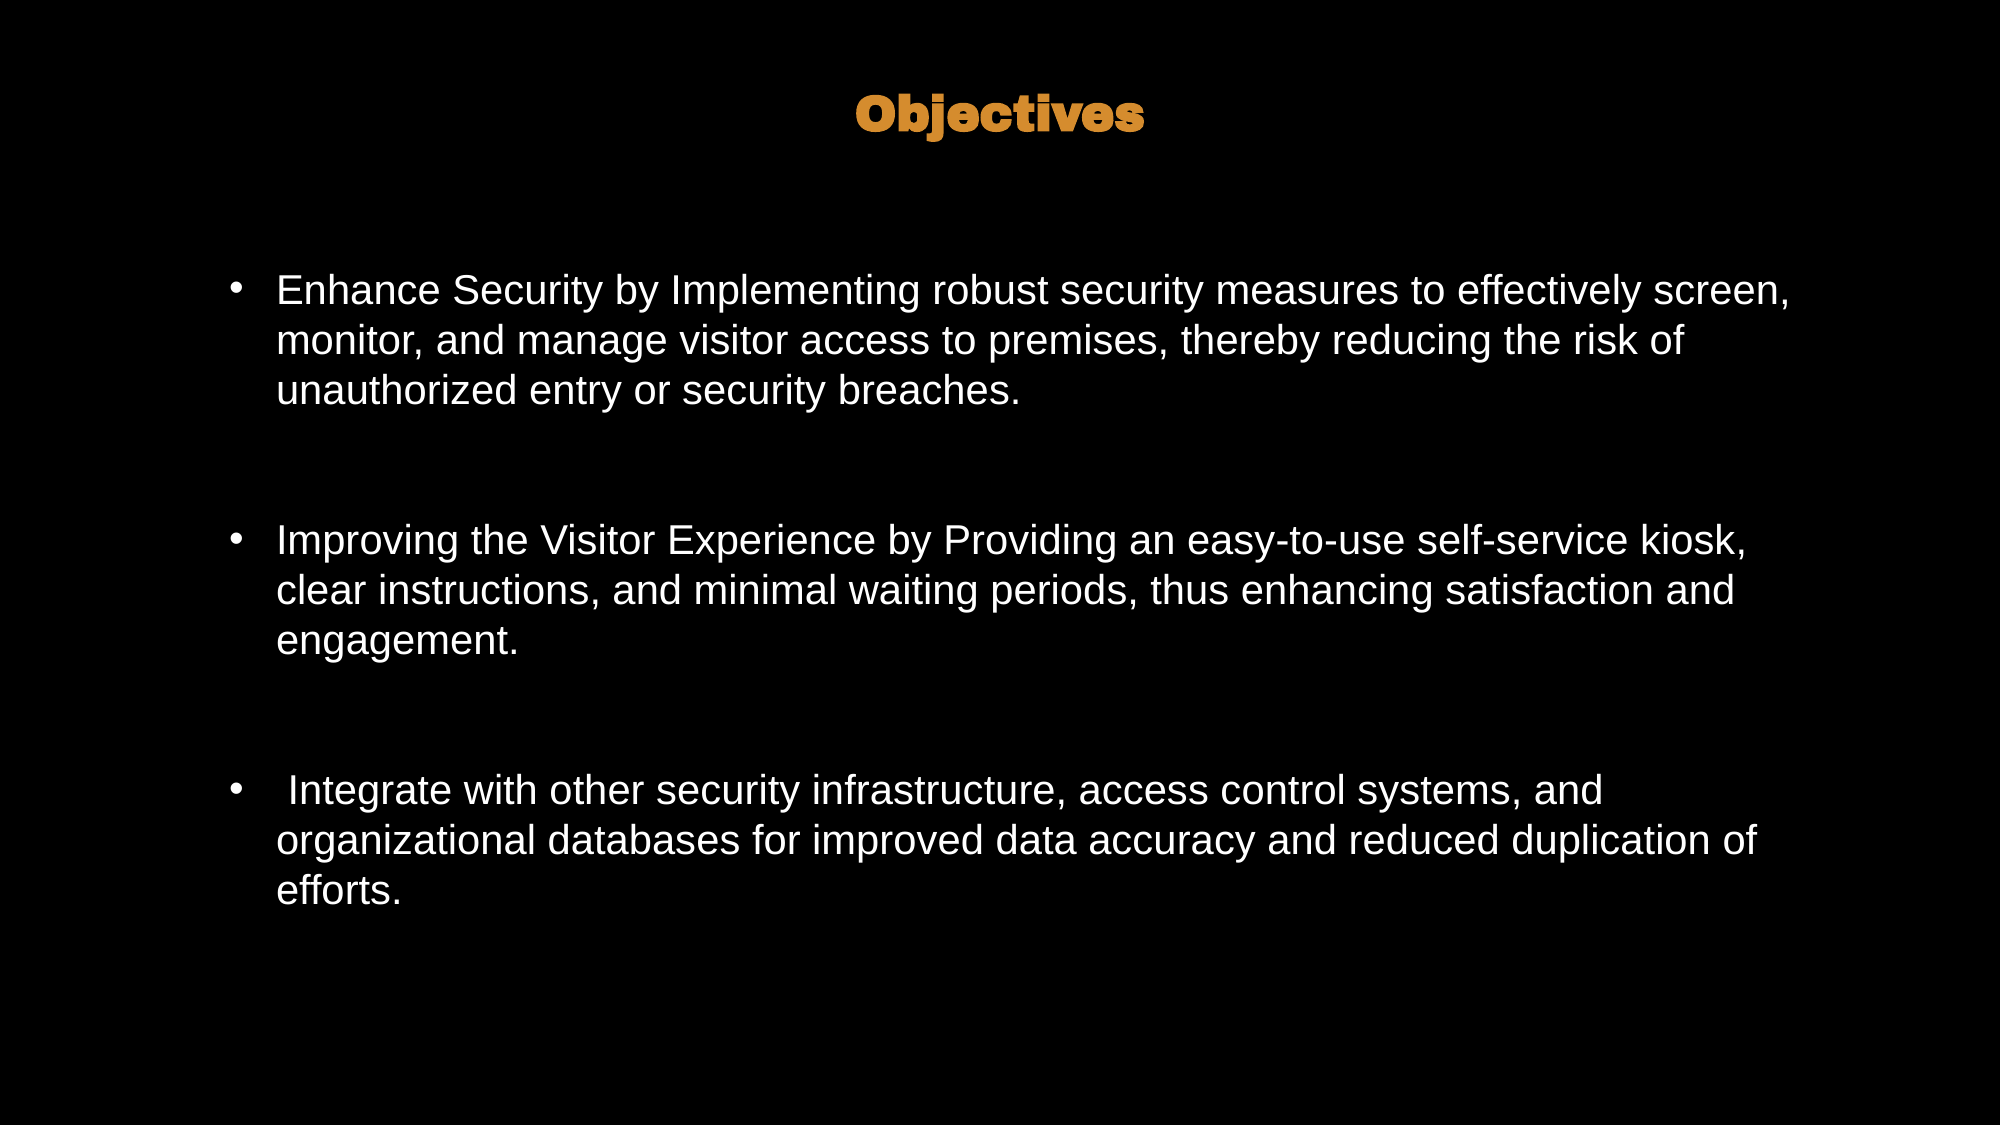

Objectives
Enhance Security by Implementing robust security measures to effectively screen, monitor, and manage visitor access to premises, thereby reducing the risk of unauthorized entry or security breaches.

Improving the Visitor Experience by Providing an easy-to-use self-service kiosk, clear instructions, and minimal waiting periods, thus enhancing satisfaction and engagement.

 Integrate with other security infrastructure, access control systems, and organizational databases for improved data accuracy and reduced duplication of efforts.